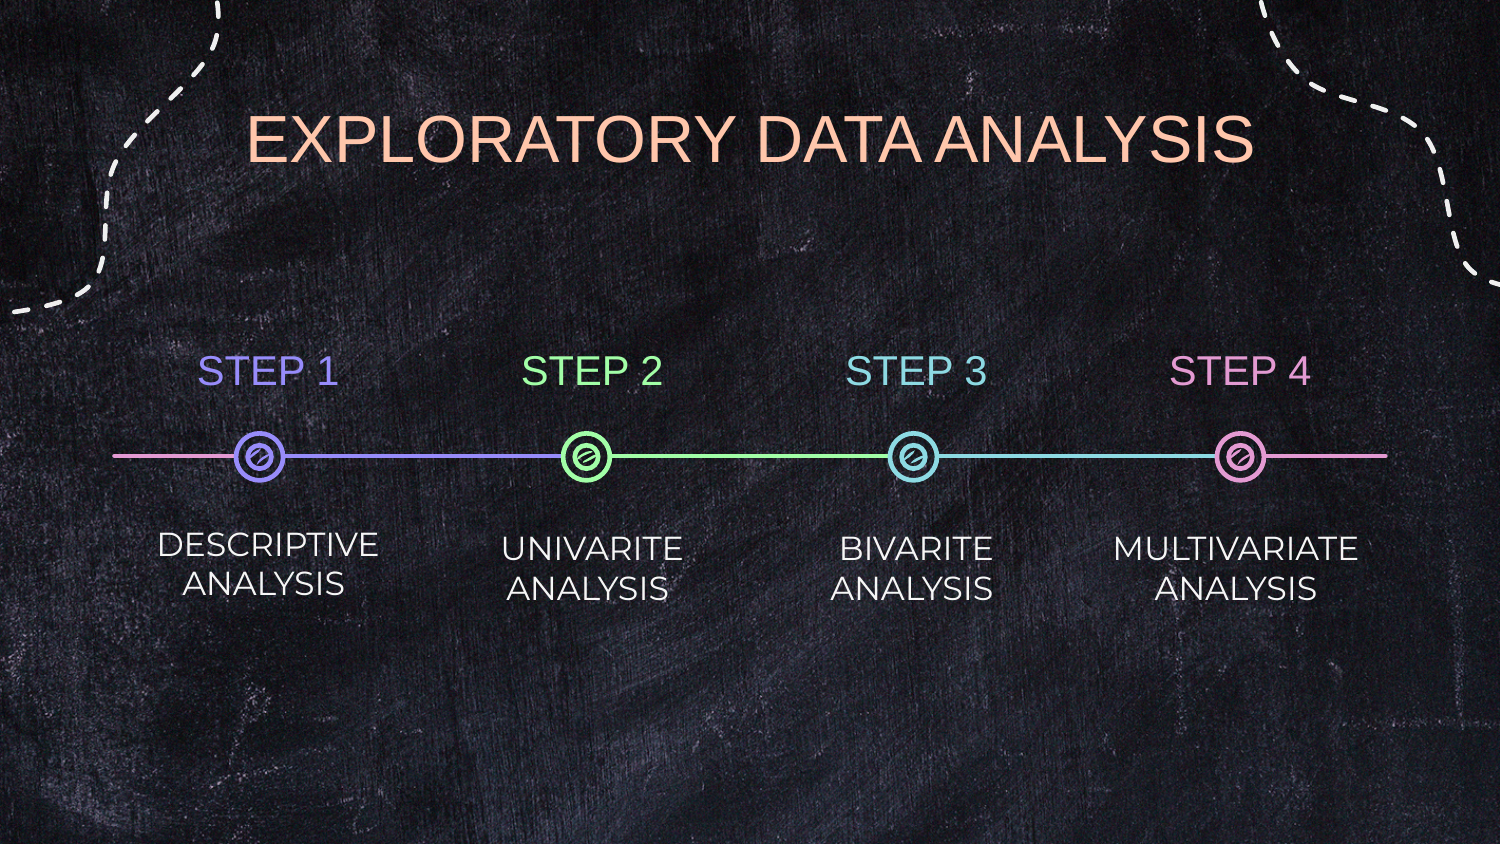

# EXPLORATORY DATA ANALYSIS
STEP 1
STEP 2
STEP 3
STEP 4

DESCRIPTIVE ANALYSIS
UNIVARITE ANALYSIS
BIVARITE ANALYSIS
MULTIVARIATE
ANALYSIS